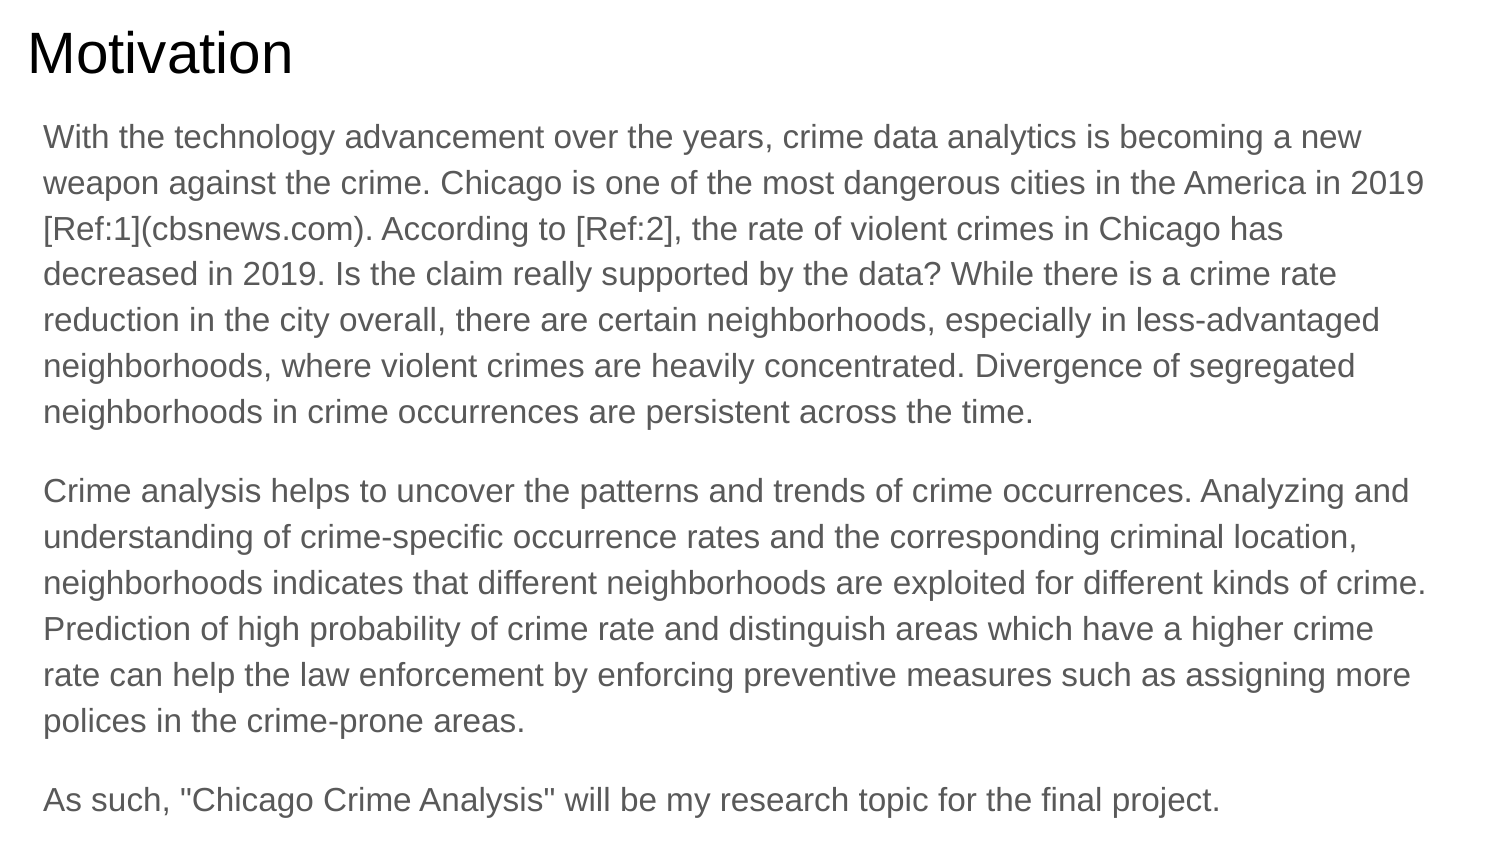

# Motivation
With the technology advancement over the years, crime data analytics is becoming a new weapon against the crime. Chicago is one of the most dangerous cities in the America in 2019 [Ref:1](cbsnews.com). According to [Ref:2], the rate of violent crimes in Chicago has decreased in 2019. Is the claim really supported by the data? While there is a crime rate reduction in the city overall, there are certain neighborhoods, especially in less-advantaged neighborhoods, where violent crimes are heavily concentrated. Divergence of segregated neighborhoods in crime occurrences are persistent across the time.
Crime analysis helps to uncover the patterns and trends of crime occurrences. Analyzing and understanding of crime-specific occurrence rates and the corresponding criminal location, neighborhoods indicates that different neighborhoods are exploited for different kinds of crime. Prediction of high probability of crime rate and distinguish areas which have a higher crime rate can help the law enforcement by enforcing preventive measures such as assigning more polices in the crime-prone areas.
As such, "Chicago Crime Analysis" will be my research topic for the final project.